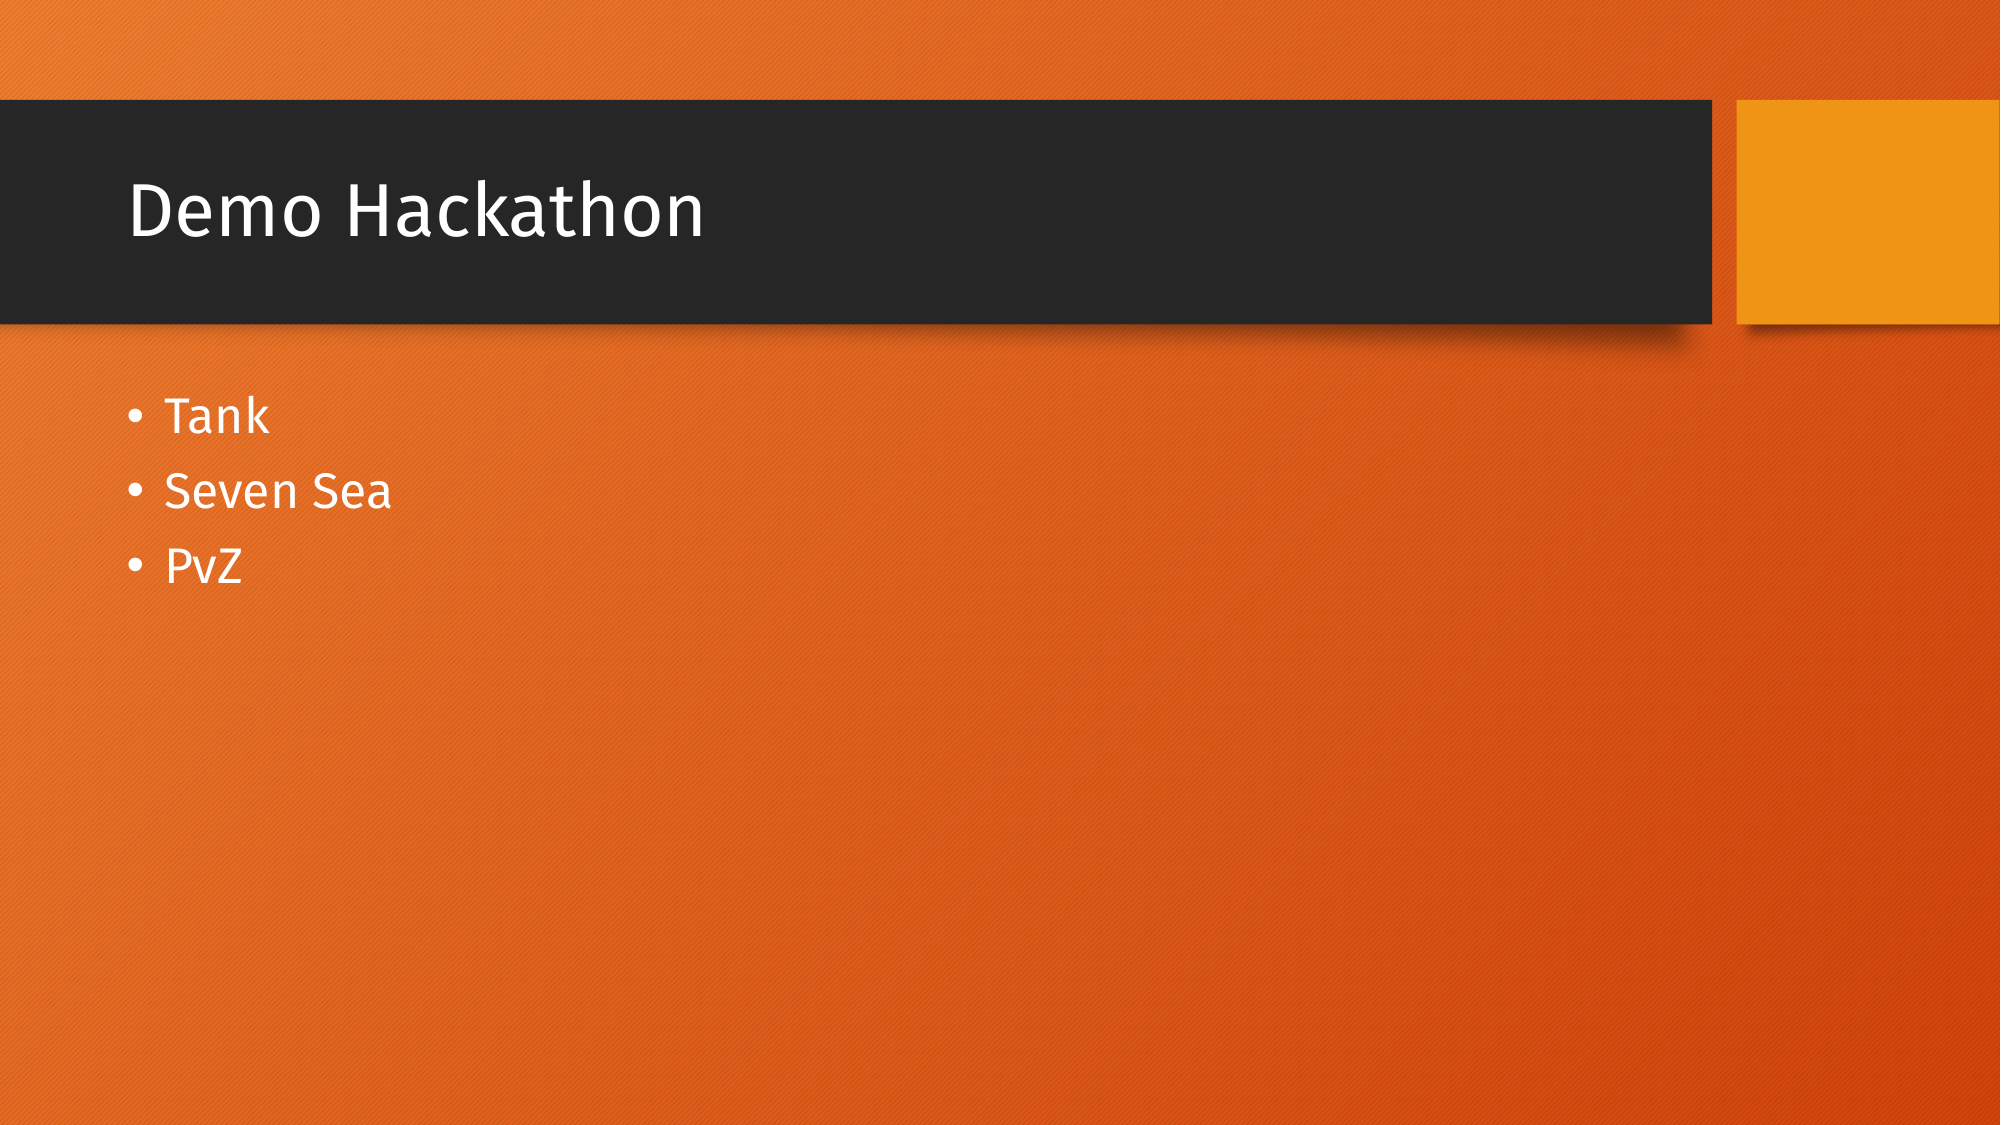

# Demo Hackathon
Tank
Seven Sea
PvZ